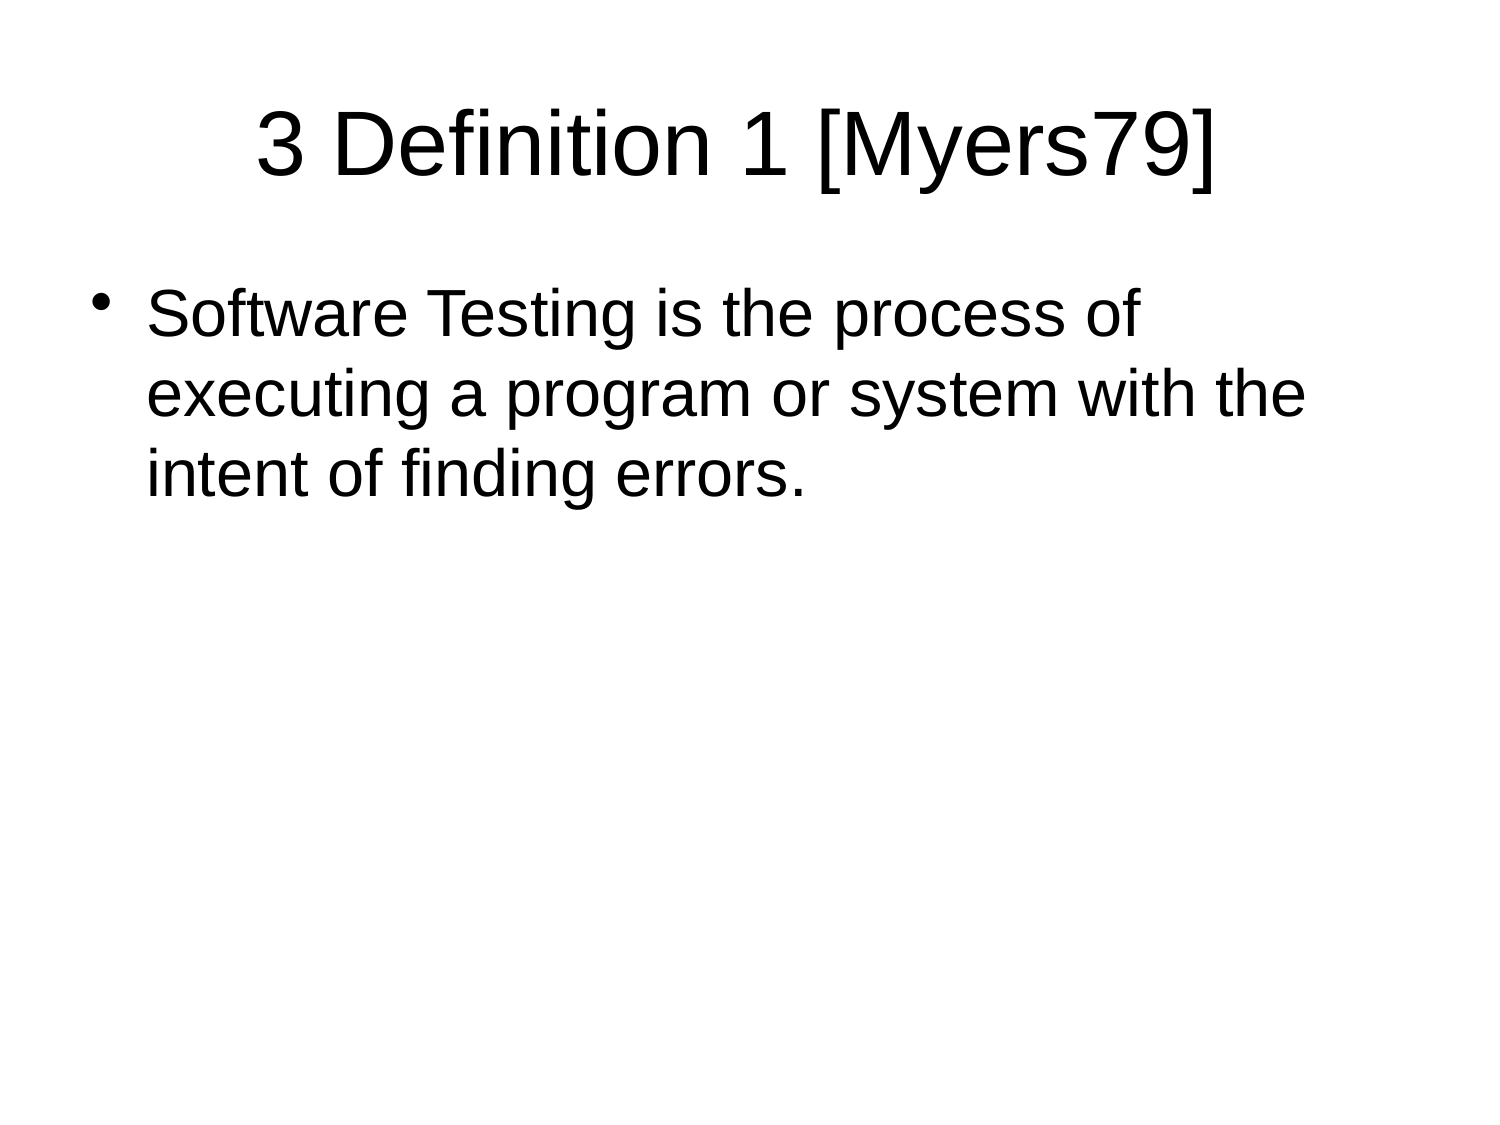

# 3 Definition 1 [Myers79]
Software Testing is the process of executing a program or system with the intent of finding errors.